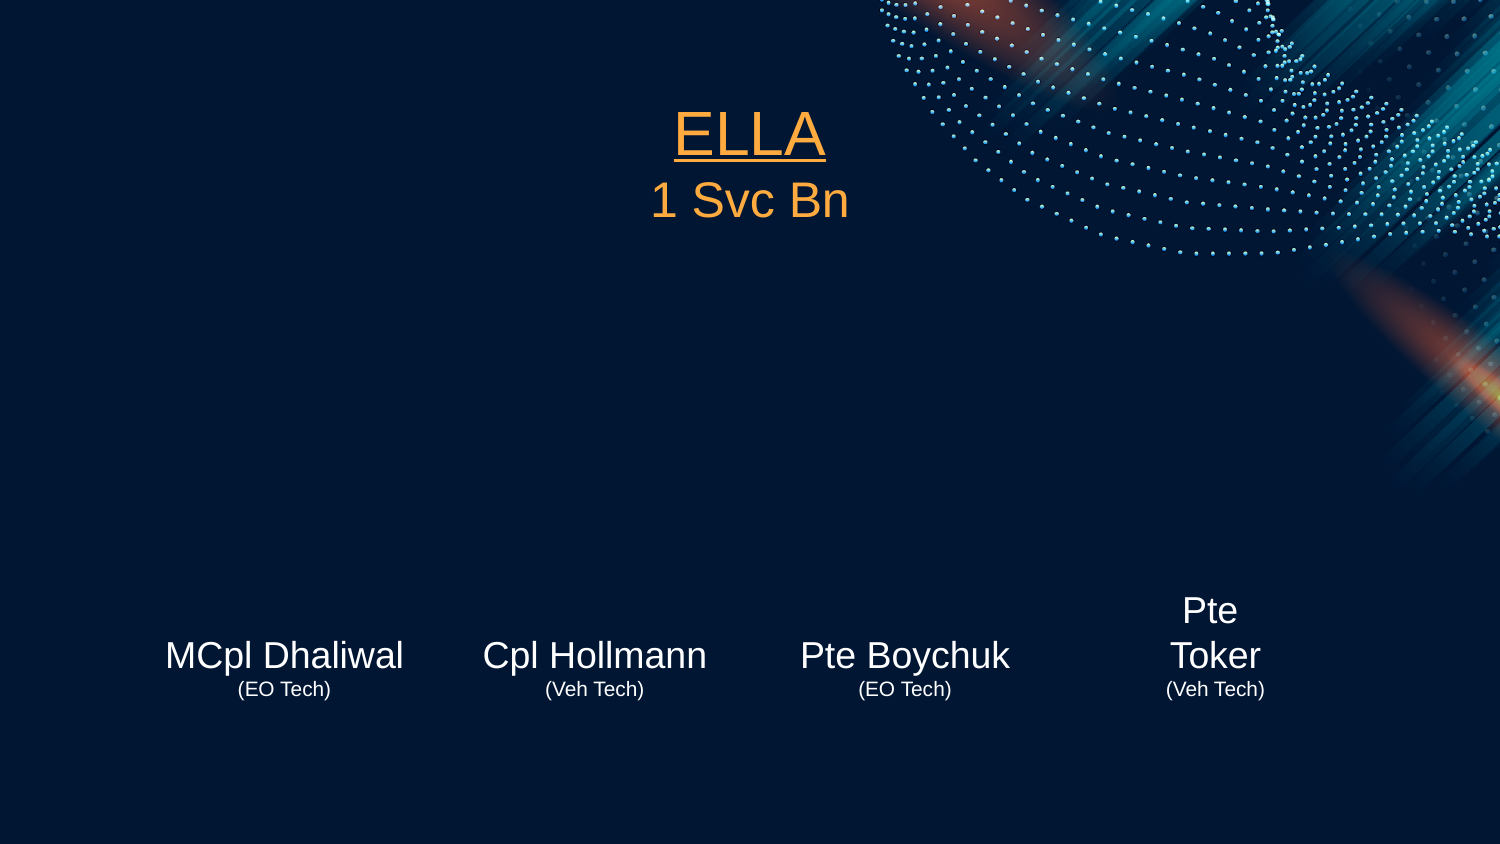

# ELLA
1 Svc Bn
MCpl Dhaliwal
(EO Tech)
Cpl Hollmann
(Veh Tech)
Pte Boychuk
(EO Tech)
Pte
Toker
(Veh Tech)